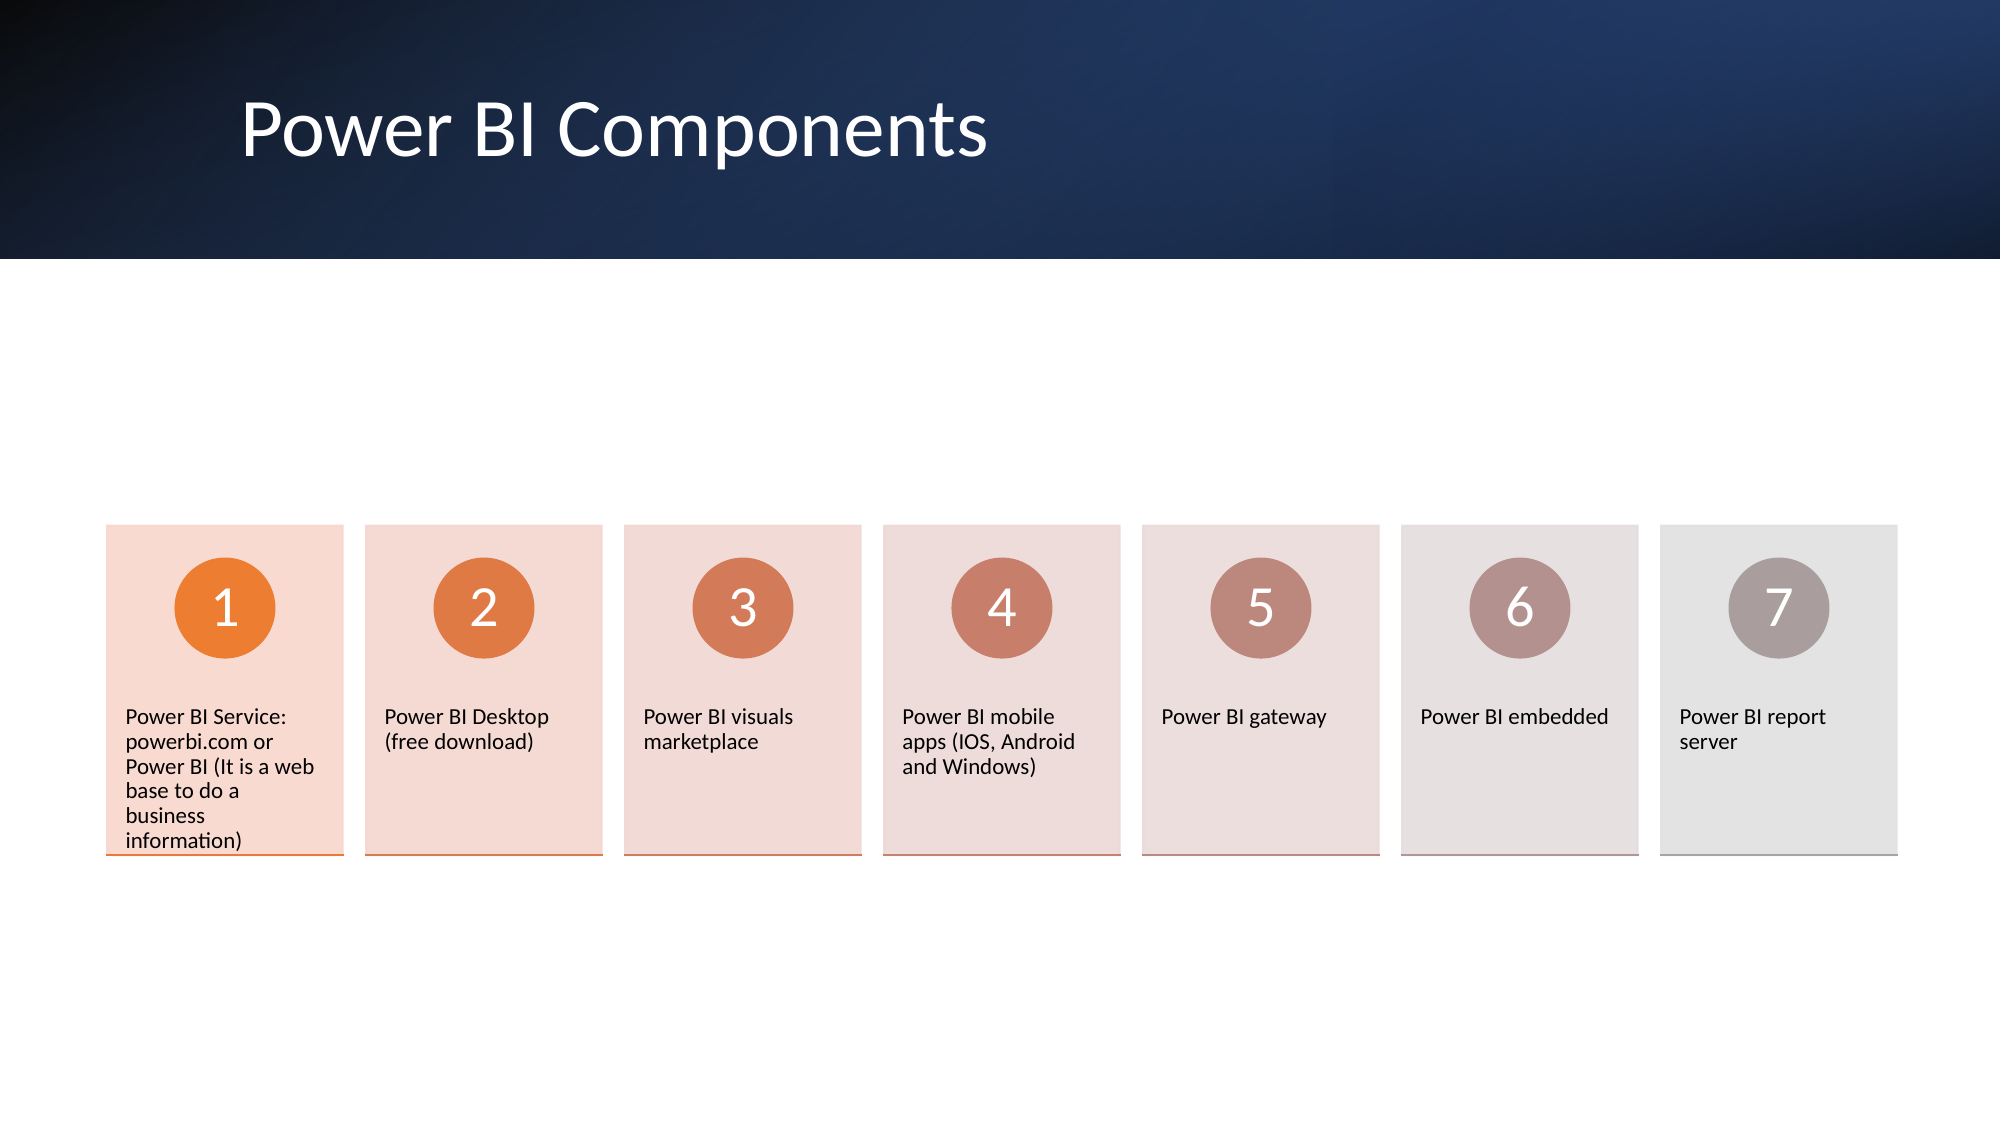

# Power BI Components
Power BI Service: powerbi.com or Power BI (It is a web base to do a business information)
1
Power BI Desktop (free download)
2
Power BI visuals marketplace
3
Power BI mobile apps (IOS, Android and Windows)
4
Power BI gateway
5
Power BI embedded
6
Power BI report server
7